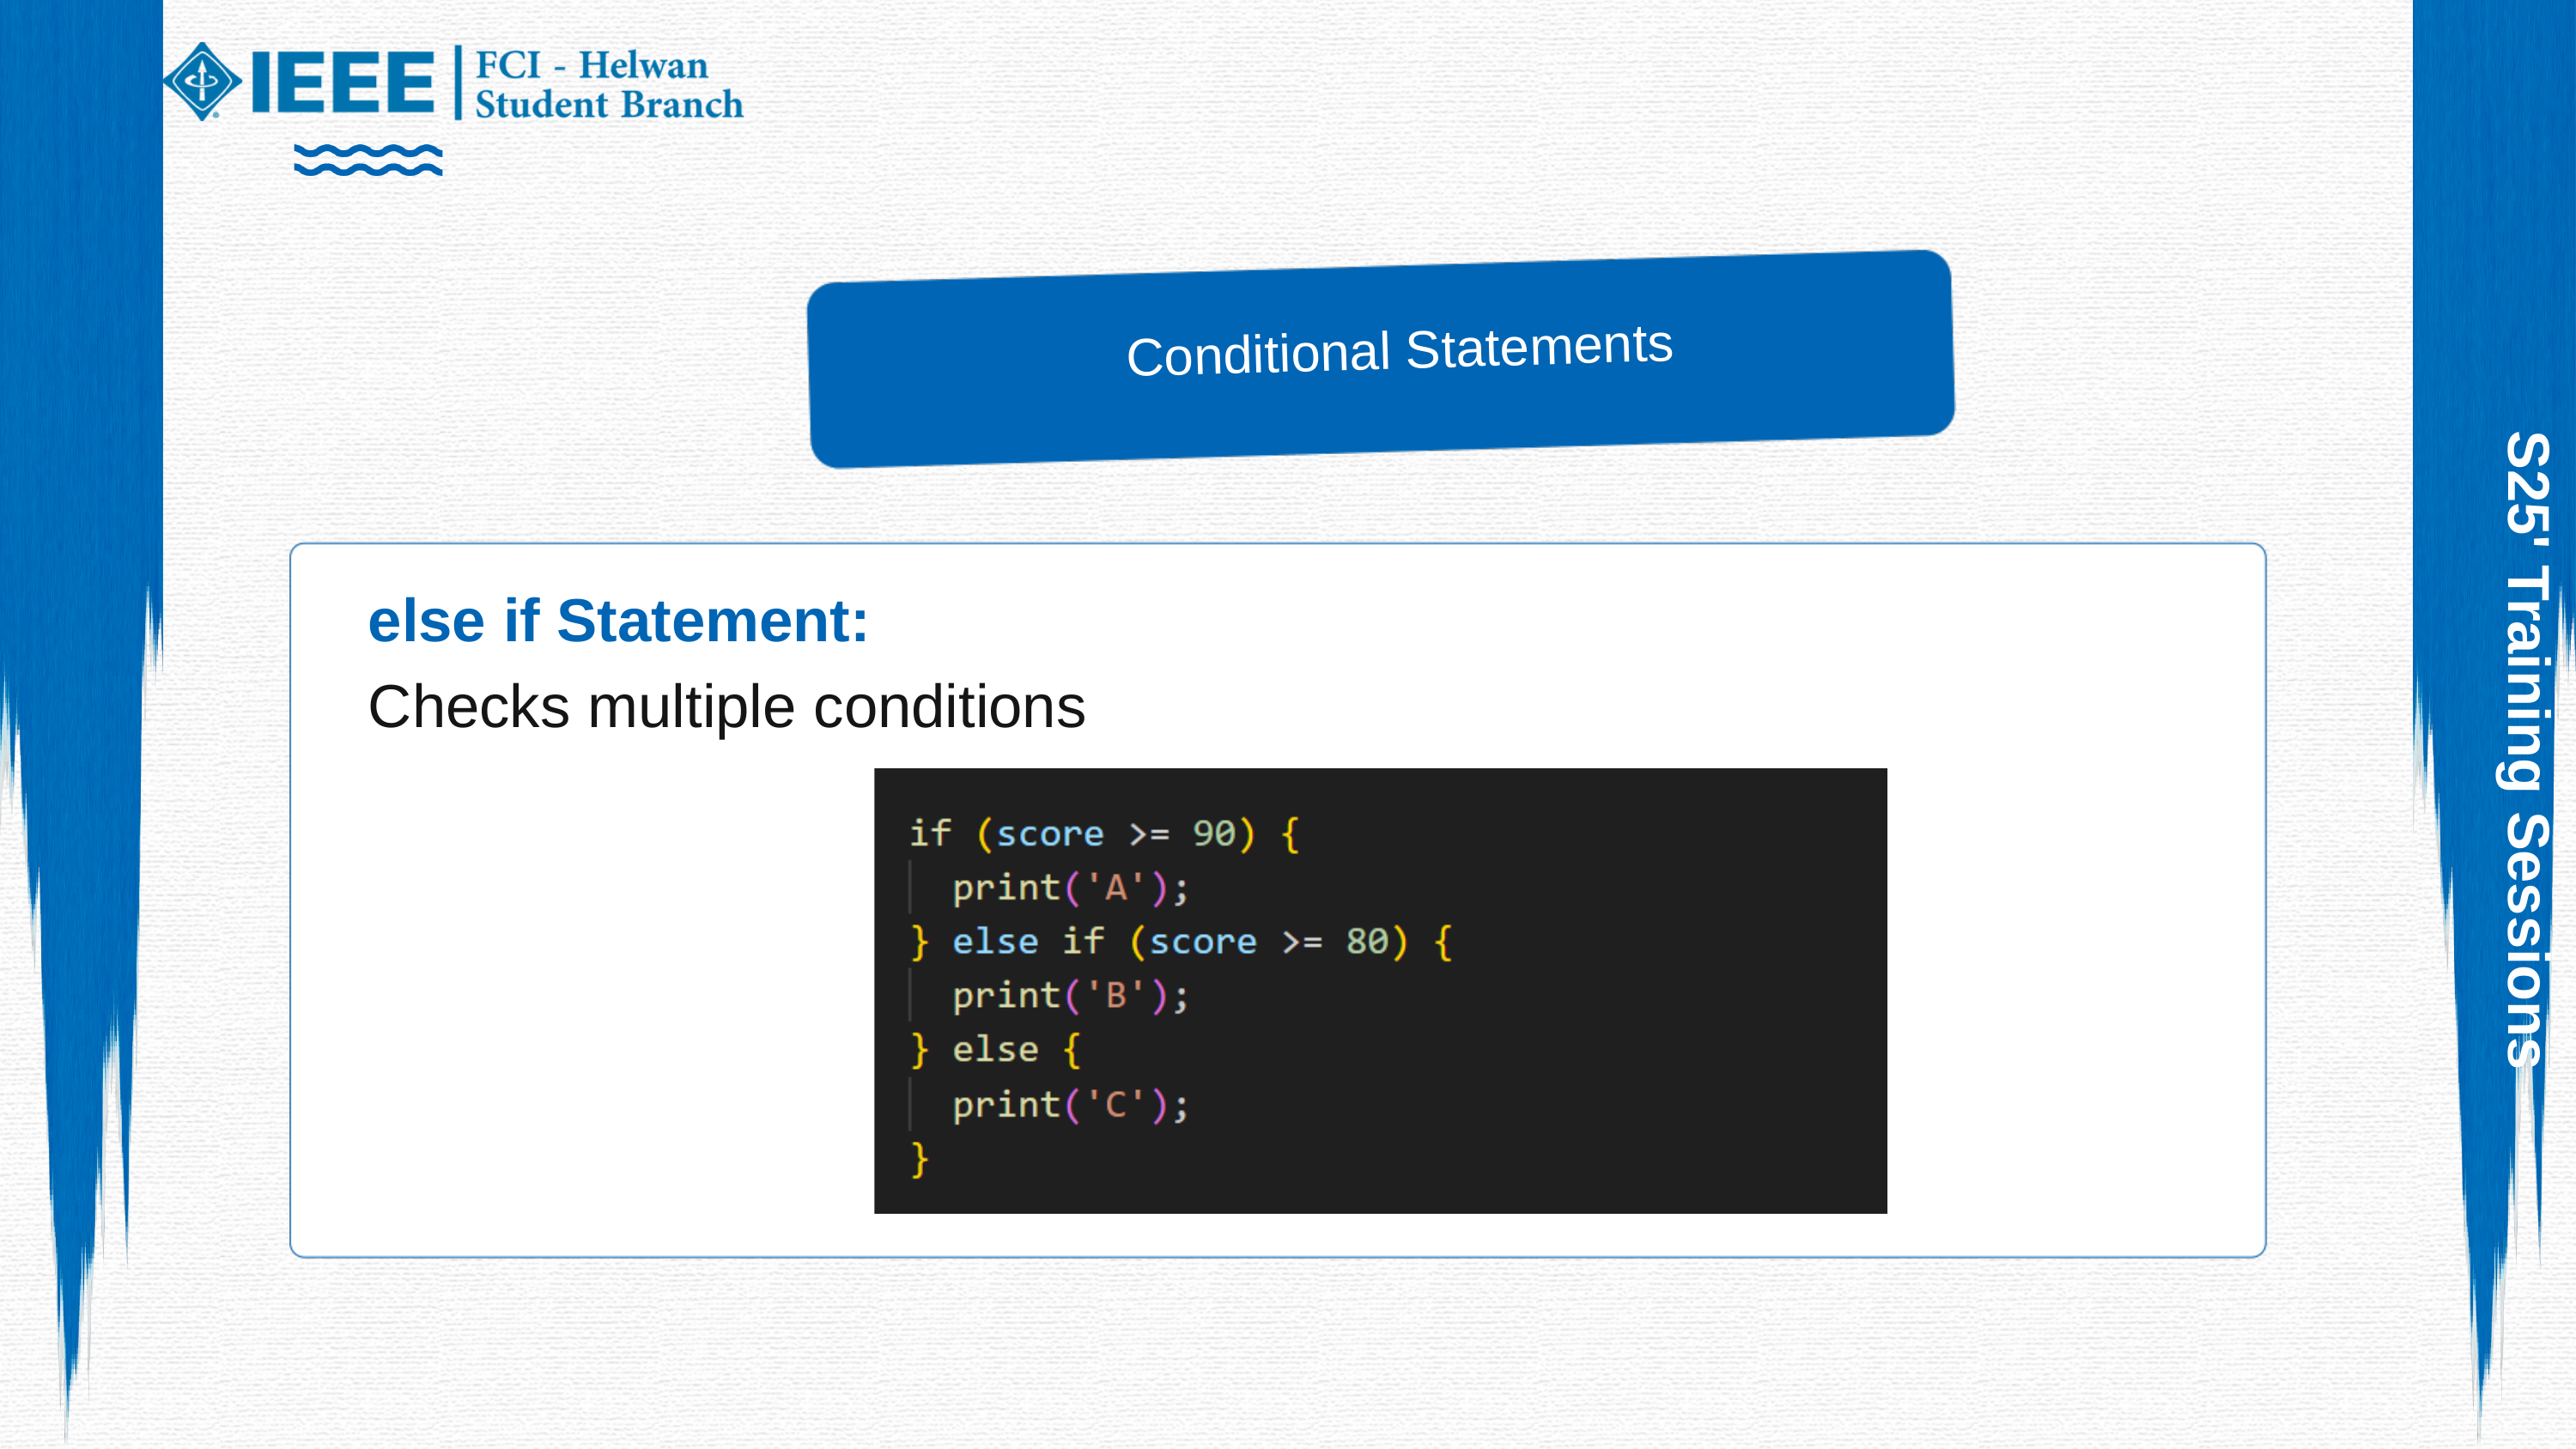

Conditional Statements

else if Statement:
Checks multiple conditions

S25' Training Sessions